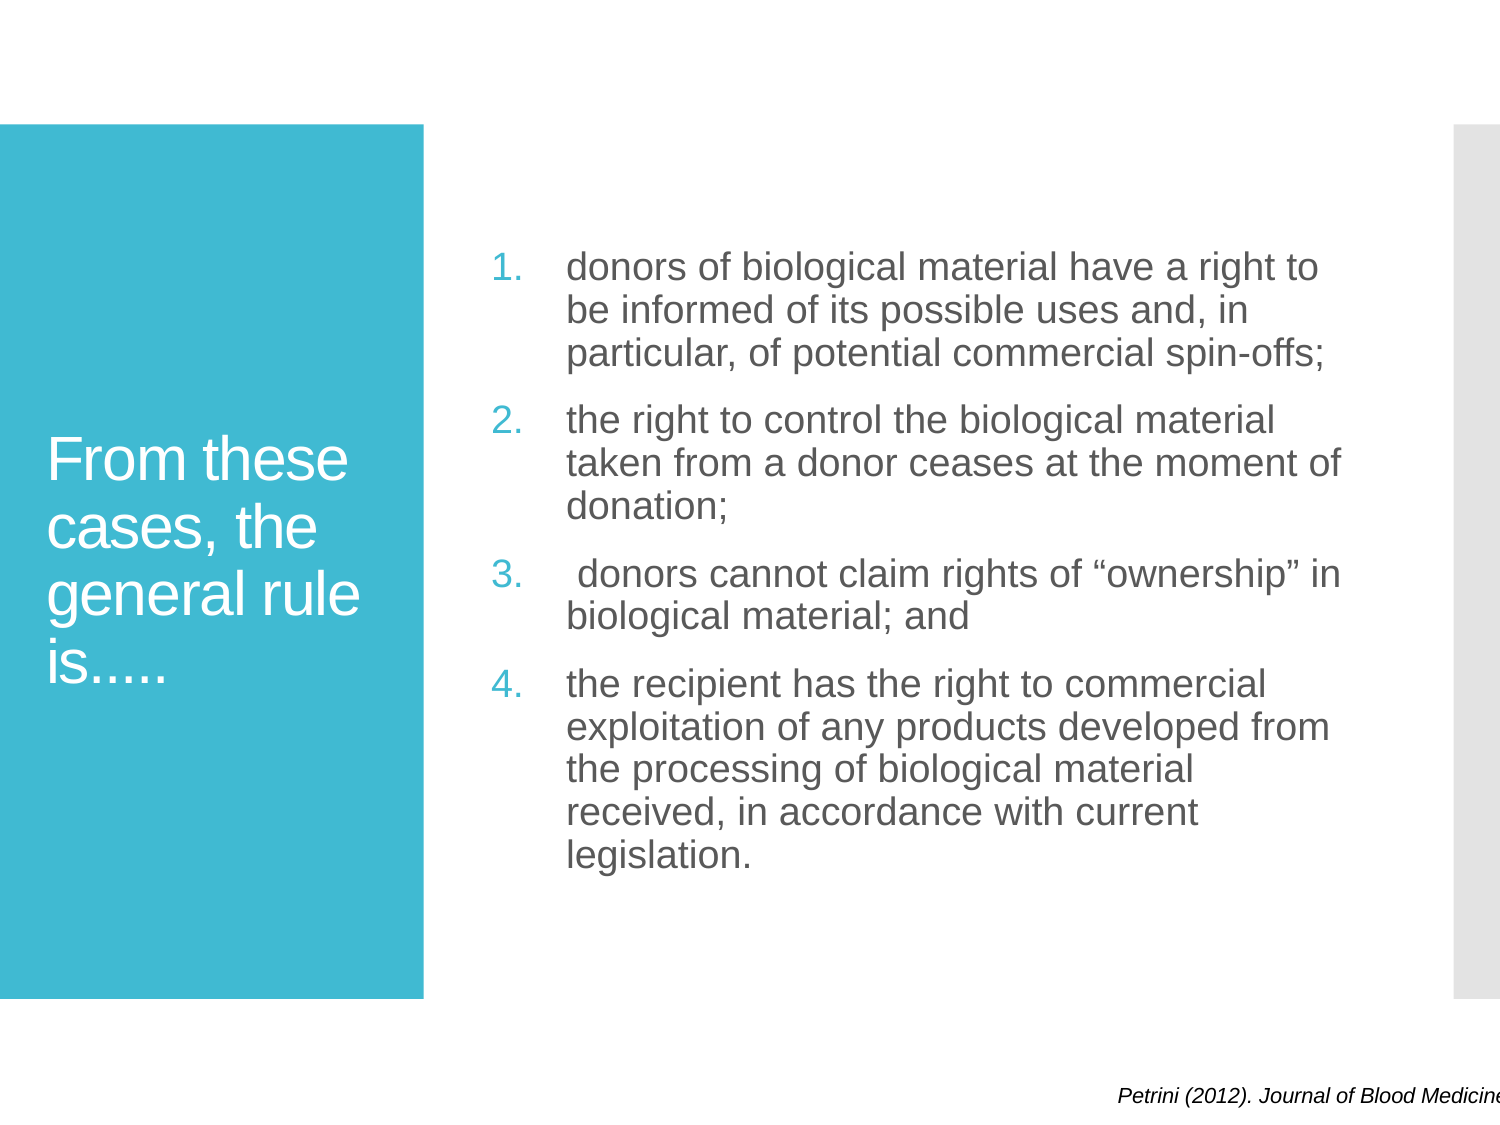

donors of biological material have a right to be informed of its possible uses and, in particular, of potential commercial spin-offs;
the right to control the biological material taken from a donor ceases at the moment of donation;
 donors cannot claim rights of “ownership” in biological material; and
the recipient has the right to commercial exploitation of any products developed from the processing of biological material received, in accordance with current legislation.
# From these cases, the general rule is.....
Petrini (2012). Journal of Blood Medicine.